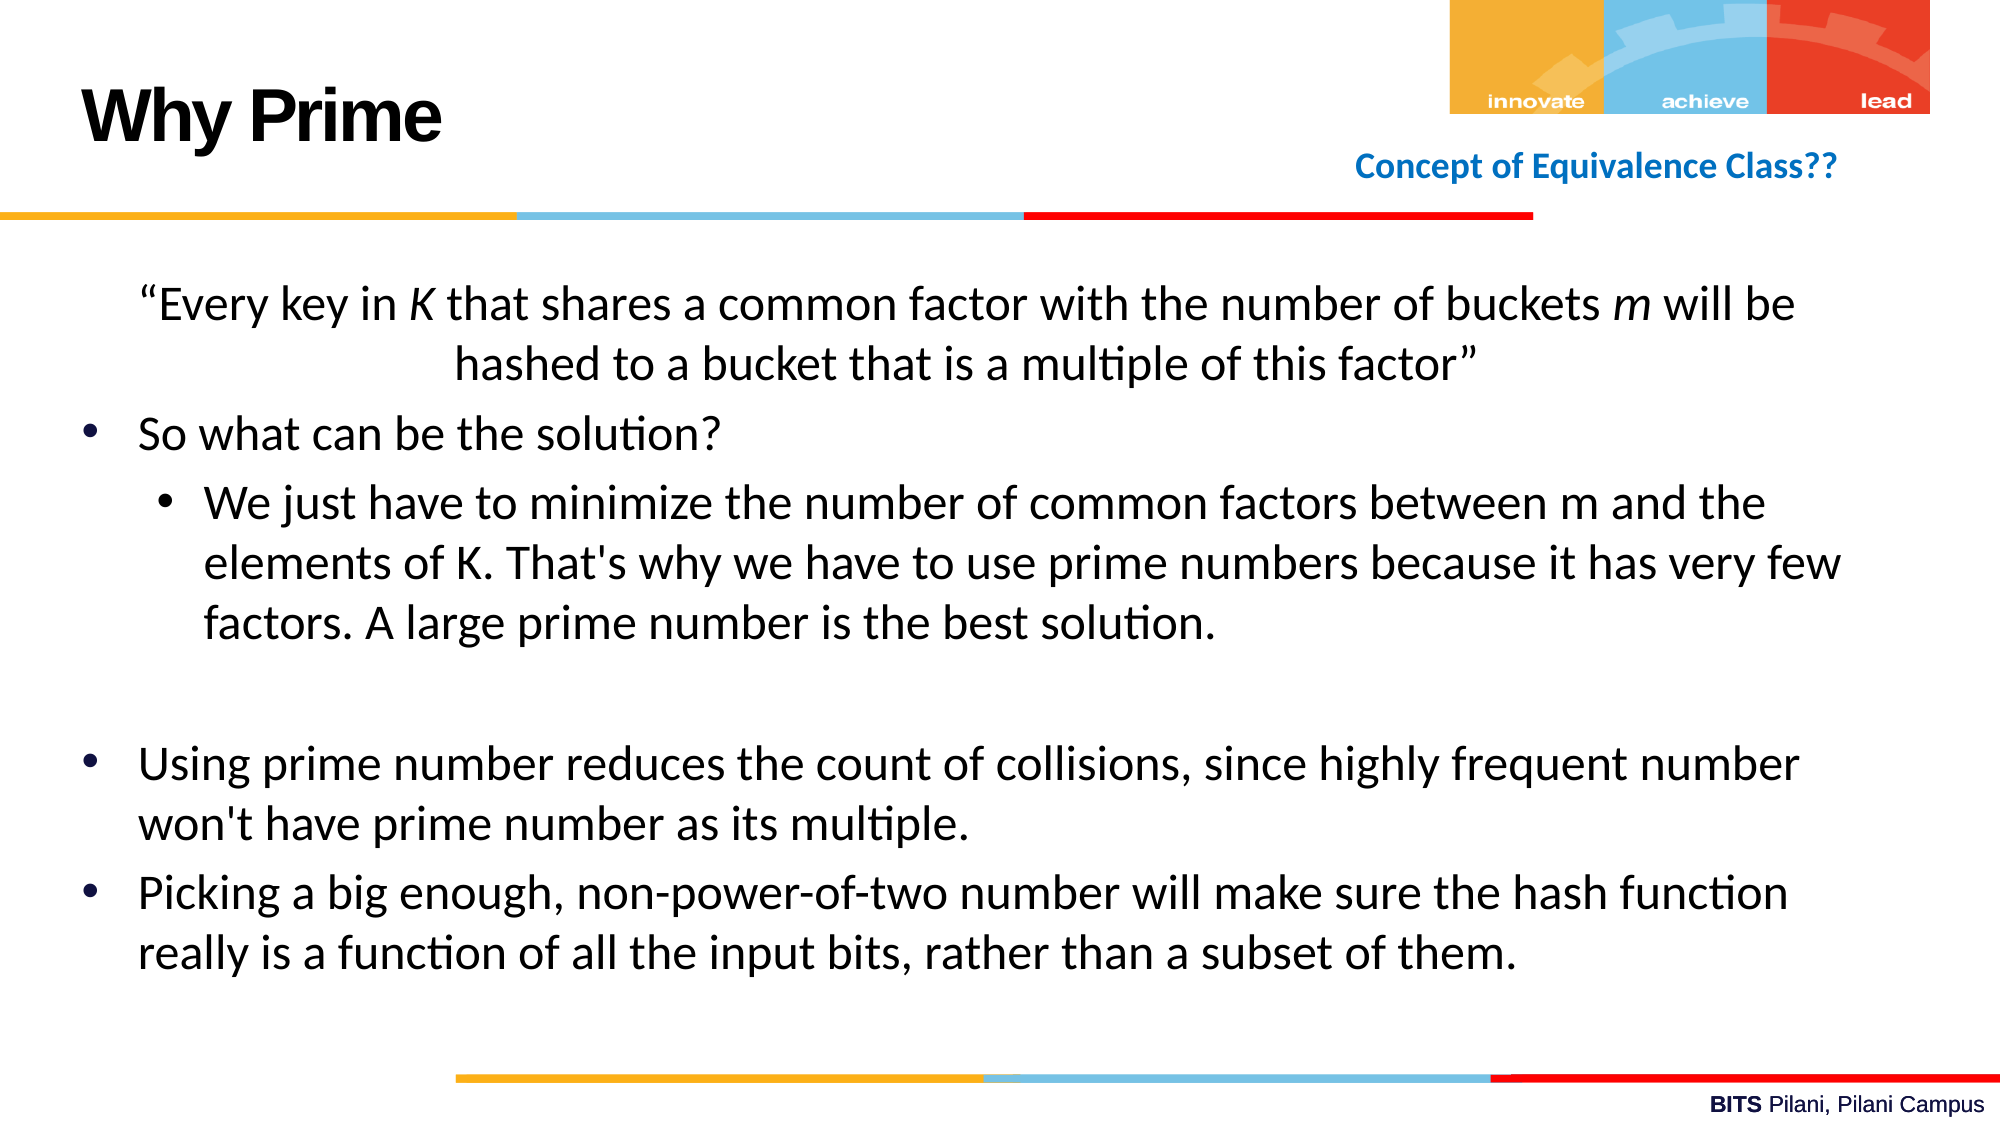

Why Prime
Concept of Equivalence Class??
“Every key in K that shares a common factor with the number of buckets m will be hashed to a bucket that is a multiple of this factor”
So what can be the solution?
We just have to minimize the number of common factors between m and the elements of K. That's why we have to use prime numbers because it has very few factors. A large prime number is the best solution.

Using prime number reduces the count of collisions, since highly frequent number won't have prime number as its multiple.
Picking a big enough, non-power-of-two number will make sure the hash function really is a function of all the input bits, rather than a subset of them.